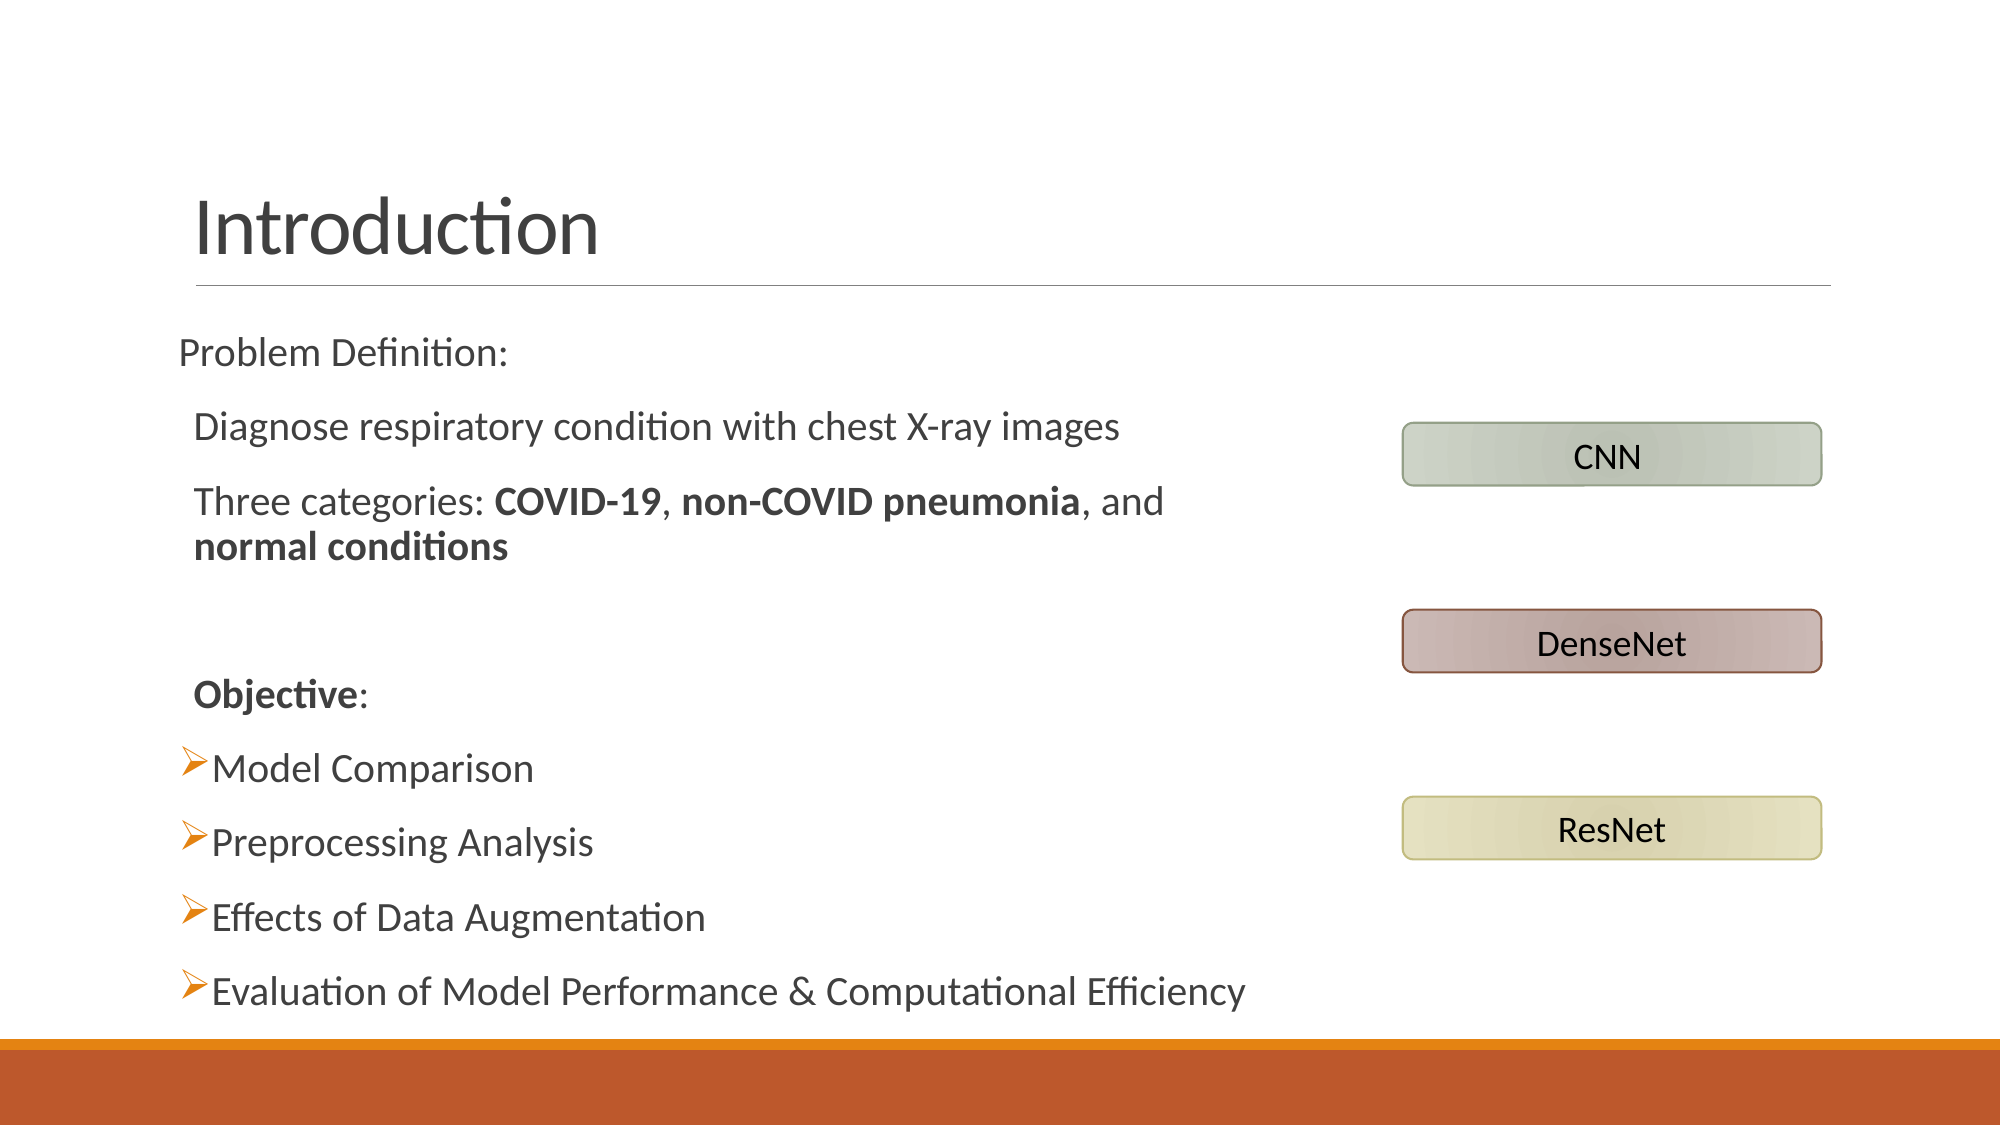

# Introduction
Problem Definition:
Diagnose respiratory condition with chest X-ray images
Three categories: COVID-19, non-COVID pneumonia, and normal conditions

Objective:
Model Comparison
Preprocessing Analysis
Effects of Data Augmentation
Evaluation of Model Performance & Computational Efficiency

CNN
DenseNet
ResNet